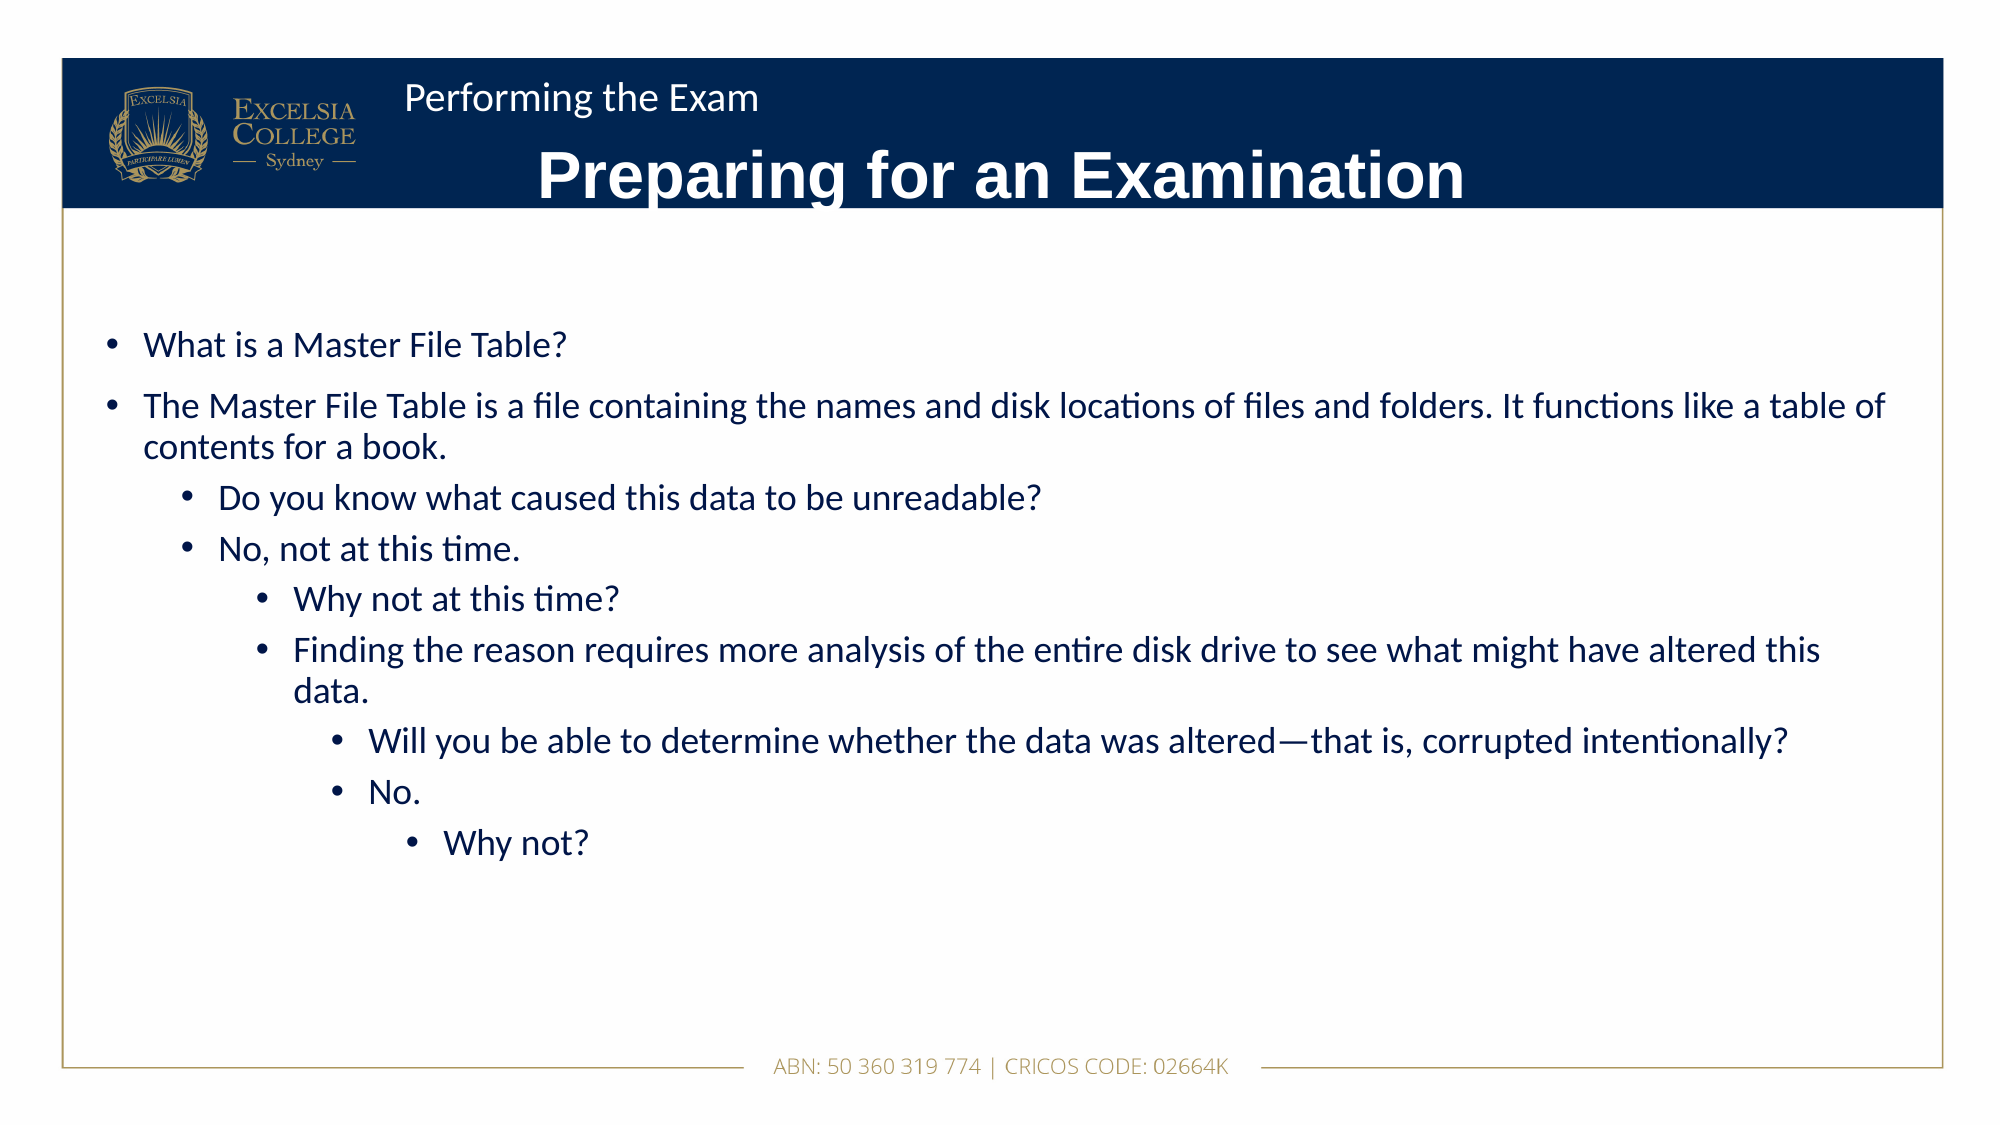

# Performing the Exam
Preparing for an Examination
What is a Master File Table?
The Master File Table is a file containing the names and disk locations of files and folders. It functions like a table of contents for a book.
Do you know what caused this data to be unreadable?
No, not at this time.
Why not at this time?
Finding the reason requires more analysis of the entire disk drive to see what might have altered this data.
Will you be able to determine whether the data was altered—that is, corrupted intentionally?
No.
Why not?